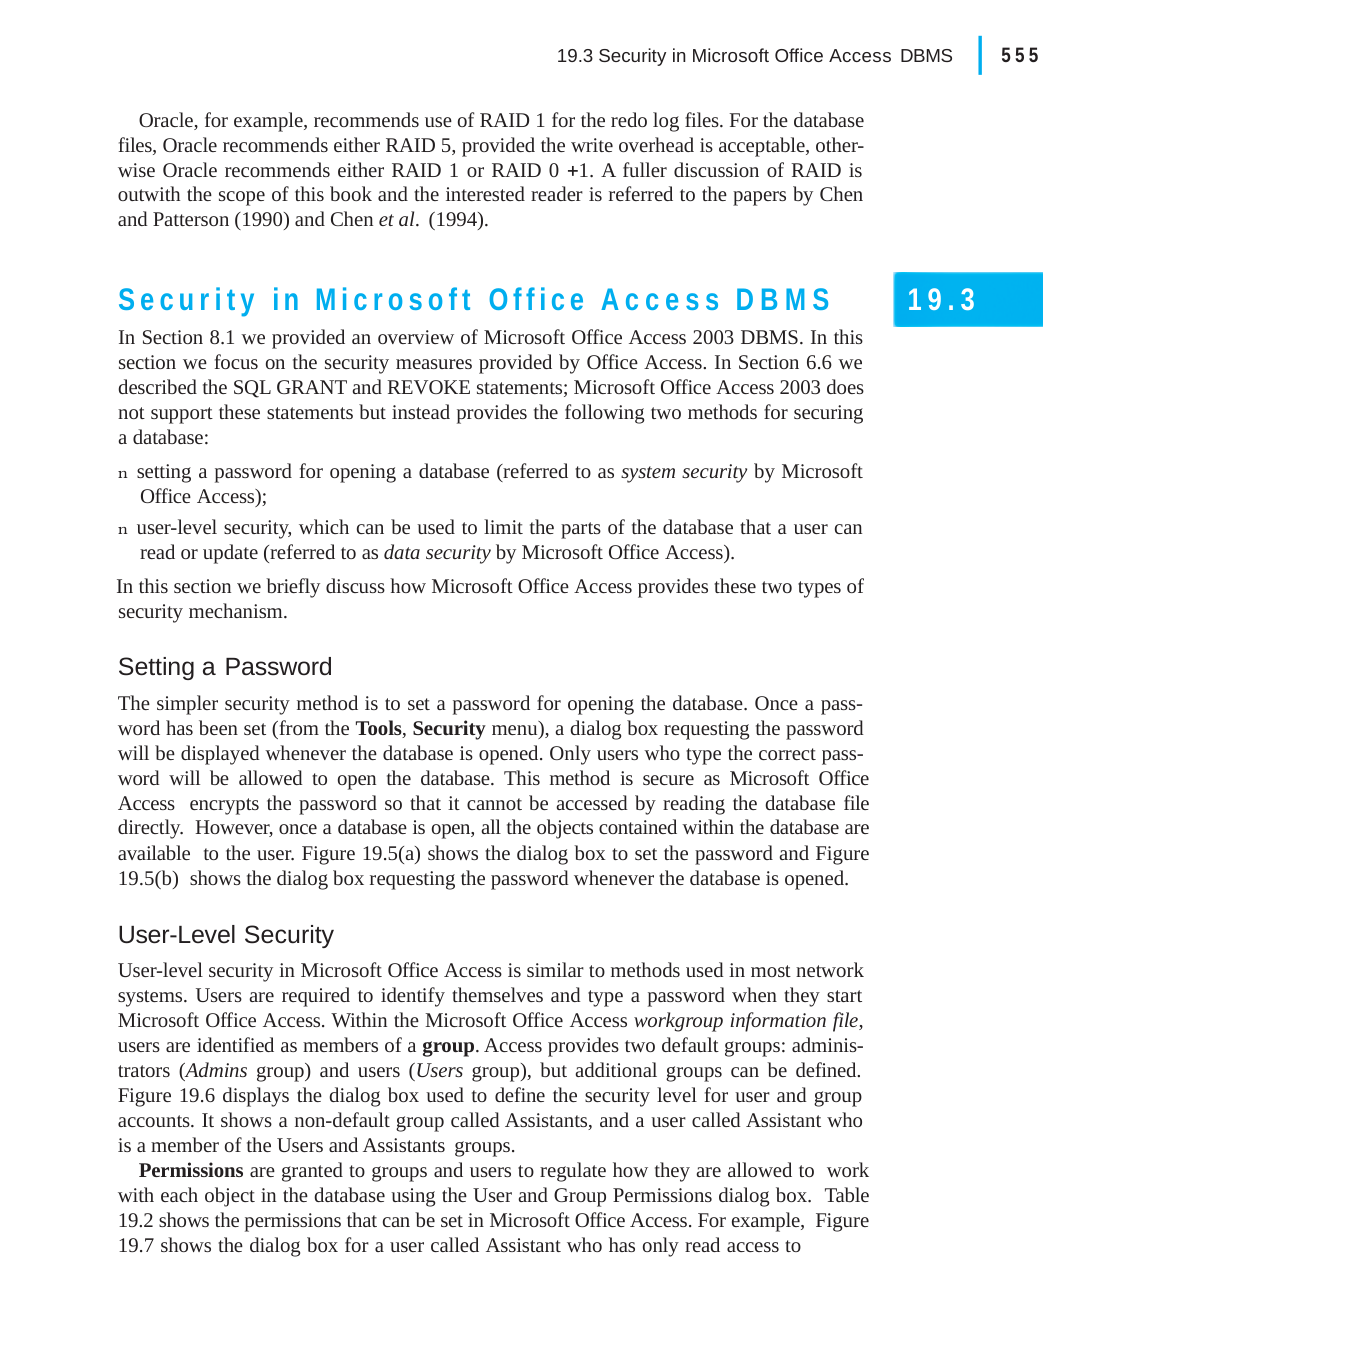

|
555
19.3 Security in Microsoft Office Access DBMS
Oracle, for example, recommends use of RAID 1 for the redo log files. For the database  files, Oracle recommends either RAID 5, provided the write overhead is acceptable, other-  wise Oracle recommends either RAID 1 or RAID 0 +1. A fuller discussion of RAID is  outwith the scope of this book and the interested reader is referred to the papers by Chen  and Patterson (1990) and Chen et al. (1994).
Security in Microsoft Office Access DBMS
In Section 8.1 we provided an overview of Microsoft Office Access 2003 DBMS. In this  section we focus on the security measures provided by Office Access. In Section 6.6 we  described the SQL GRANT and REVOKE statements; Microsoft Office Access 2003 does  not support these statements but instead provides the following two methods for securing  a database:
n setting a password for opening a database (referred to as system security by Microsoft  Office Access);
n user-level security, which can be used to limit the parts of the database that a user can  read or update (referred to as data security by Microsoft Office Access).
In this section we briefly discuss how Microsoft Office Access provides these two types of  security mechanism.

19.3
Setting a Password
The simpler security method is to set a password for opening the database. Once a pass-  word has been set (from the Tools, Security menu), a dialog box requesting the password  will be displayed whenever the database is opened. Only users who type the correct pass-  word will be allowed to open the database. This method is secure as Microsoft Office Access  encrypts the password so that it cannot be accessed by reading the database file directly.  However, once a database is open, all the objects contained within the database are available  to the user. Figure 19.5(a) shows the dialog box to set the password and Figure 19.5(b)  shows the dialog box requesting the password whenever the database is opened.

User-Level Security
User-level security in Microsoft Office Access is similar to methods used in most network  systems. Users are required to identify themselves and type a password when they start  Microsoft Office Access. Within the Microsoft Office Access workgroup information file,  users are identified as members of a group. Access provides two default groups: adminis-  trators (Admins group) and users (Users group), but additional groups can be defined.  Figure 19.6 displays the dialog box used to define the security level for user and group  accounts. It shows a non-default group called Assistants, and a user called Assistant who  is a member of the Users and Assistants groups.
Permissions are granted to groups and users to regulate how they are allowed to  work with each object in the database using the User and Group Permissions dialog box.  Table 19.2 shows the permissions that can be set in Microsoft Office Access. For example,  Figure 19.7 shows the dialog box for a user called Assistant who has only read access to